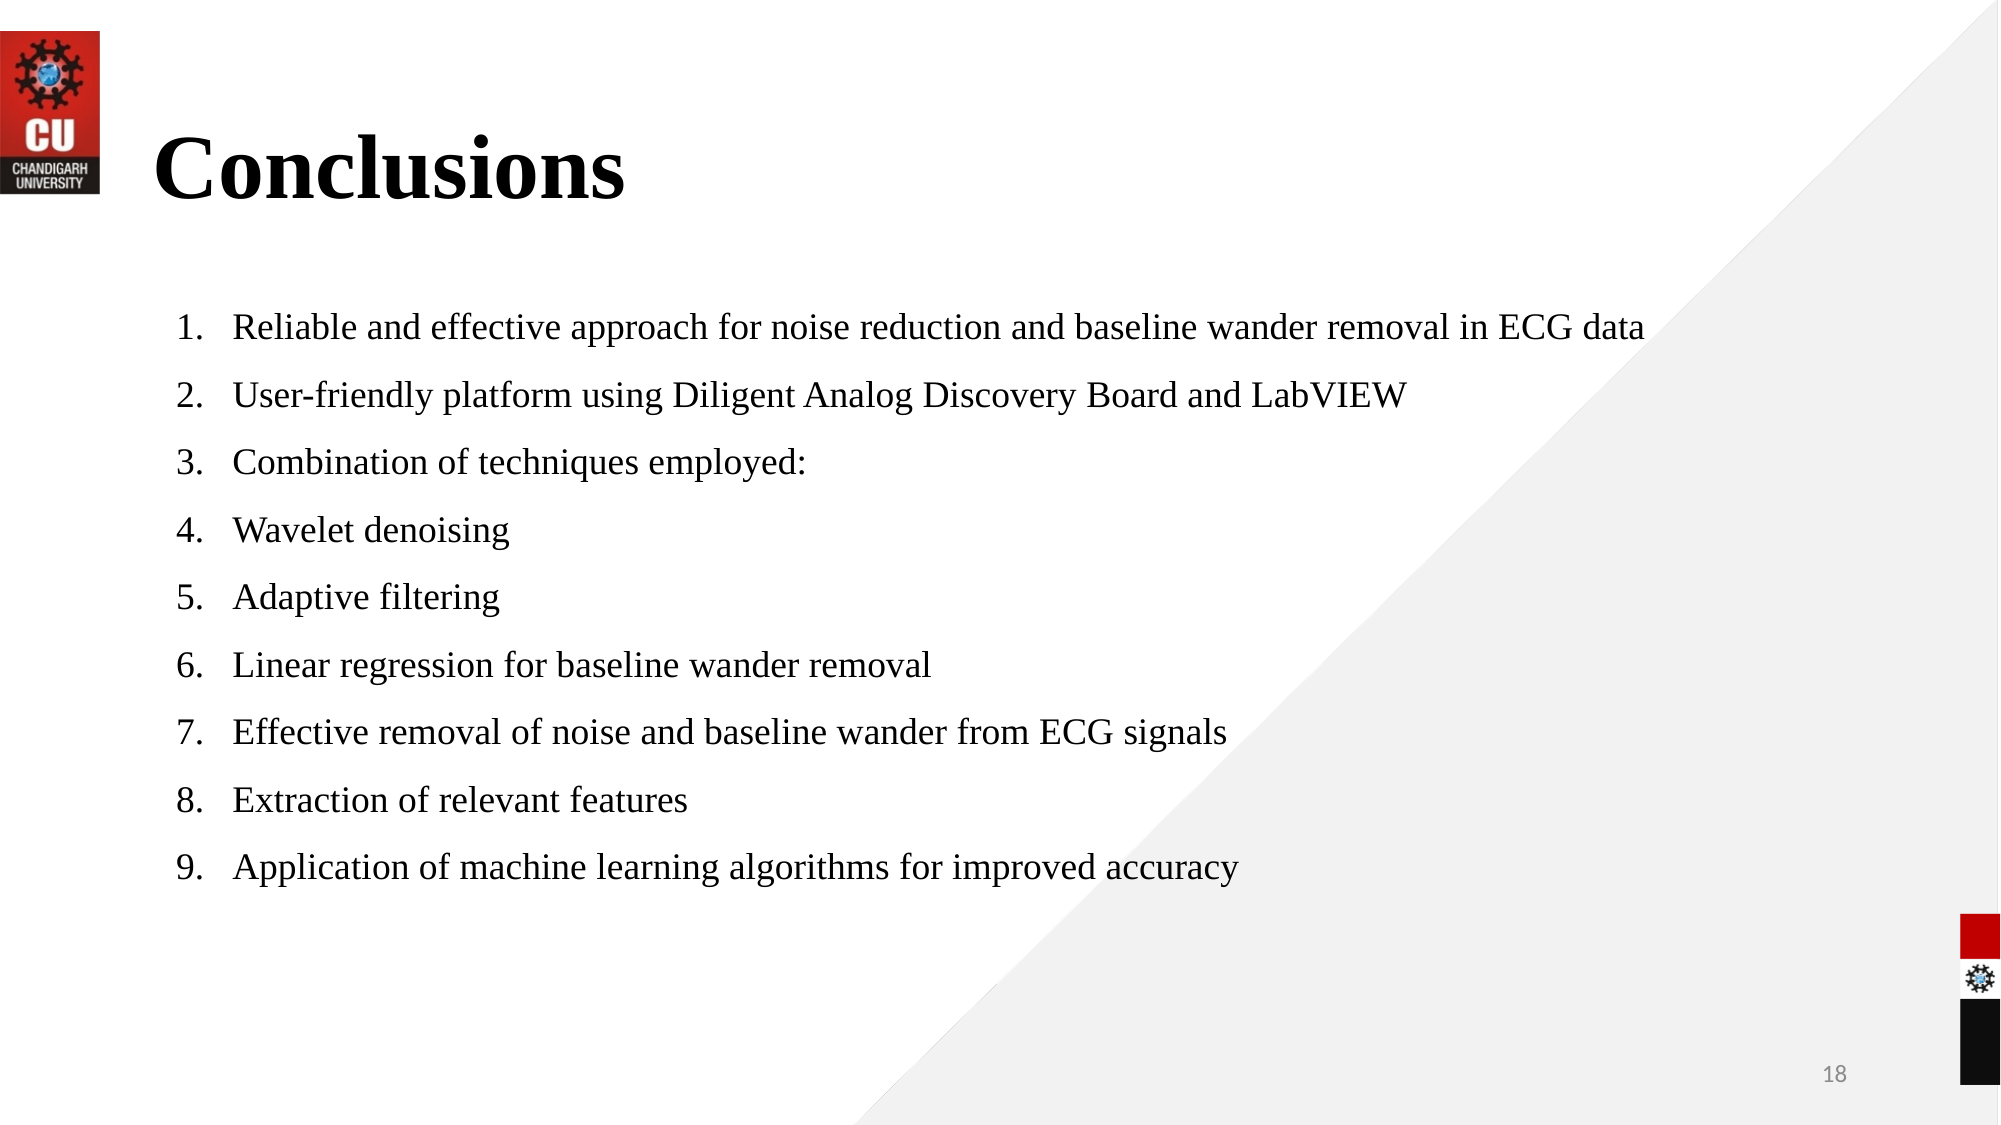

# Conclusions

Reliable and effective approach for noise reduction and baseline wander removal in ECG data
User-friendly platform using Diligent Analog Discovery Board and LabVIEW
Combination of techniques employed:
Wavelet denoising
Adaptive filtering
Linear regression for baseline wander removal
Effective removal of noise and baseline wander from ECG signals
Extraction of relevant features
Application of machine learning algorithms for improved accuracy

18